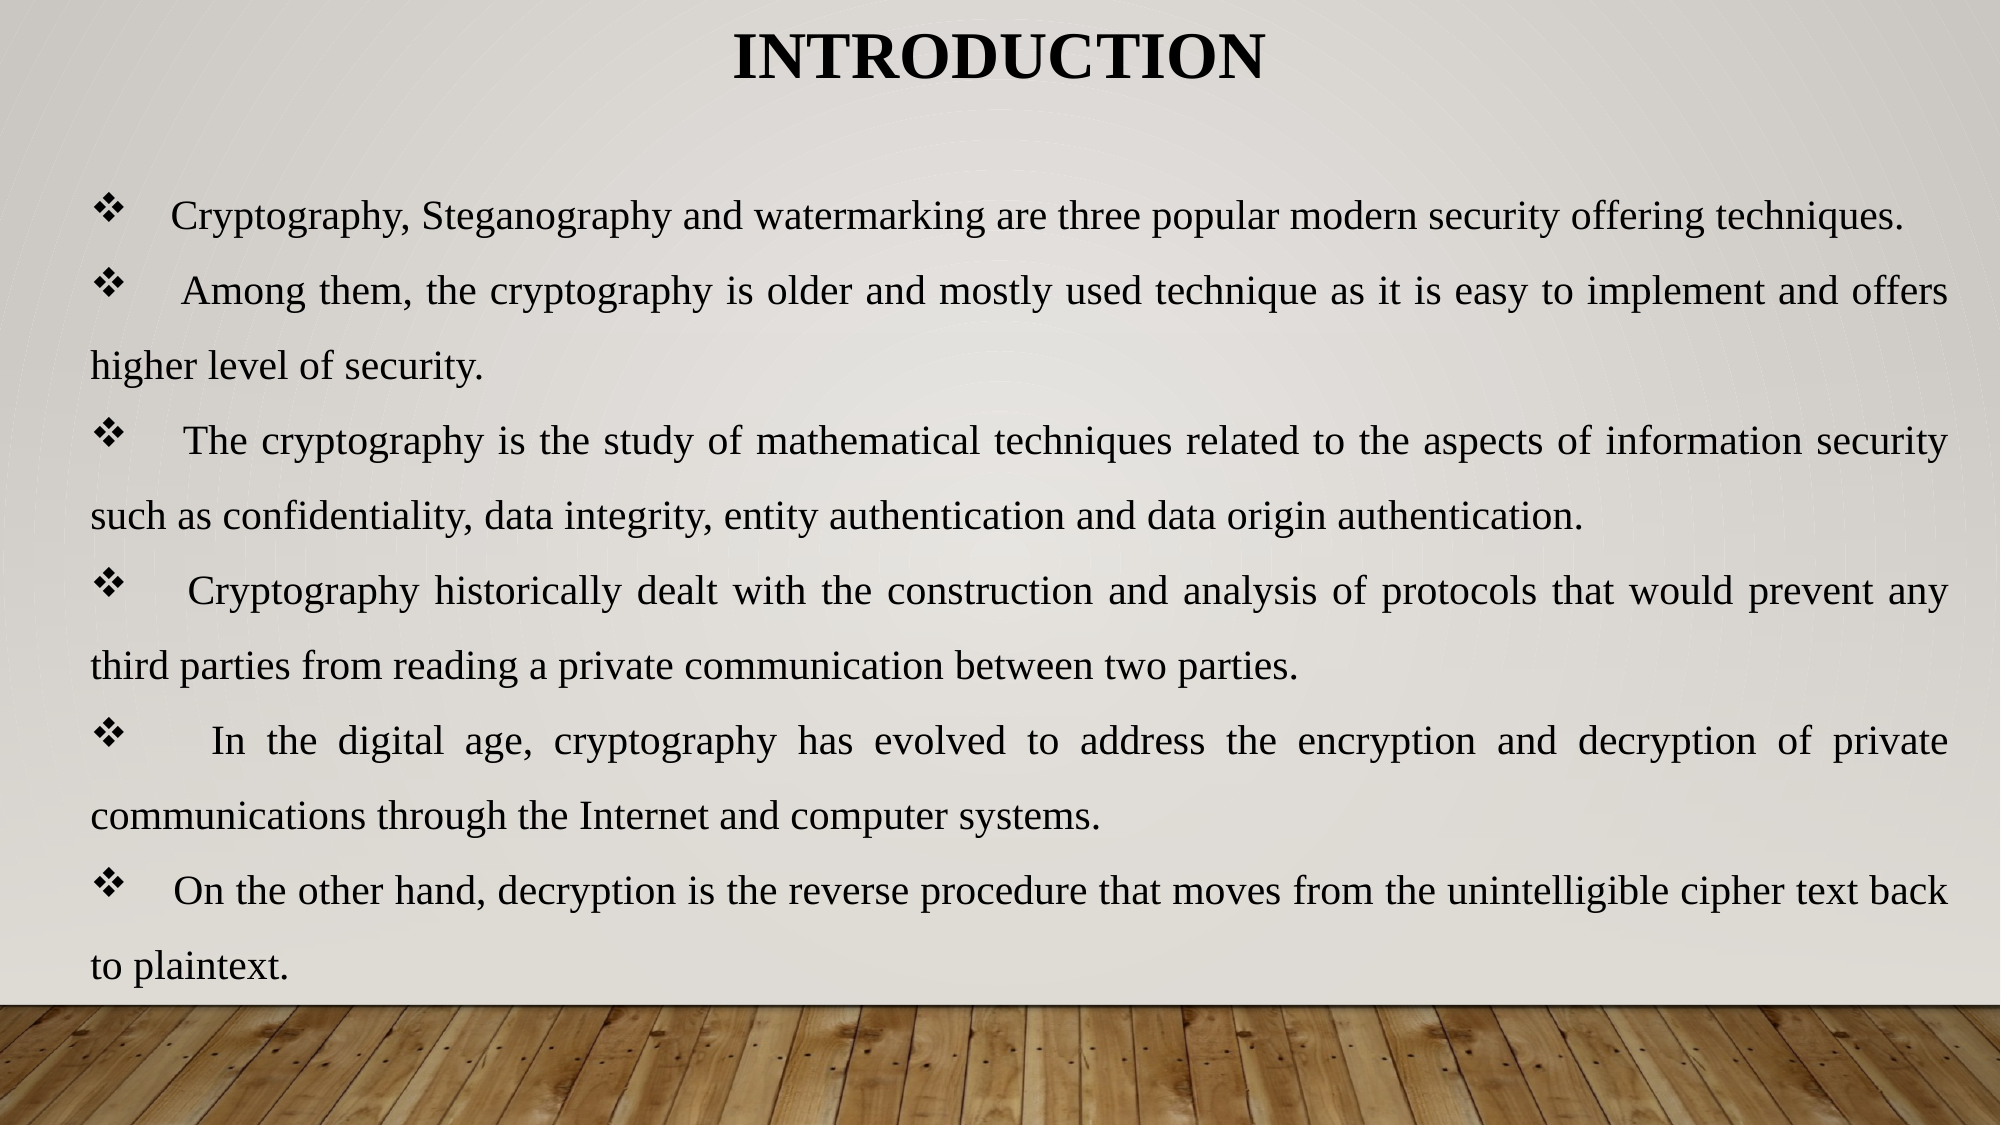

INTRODUCTION
    Cryptography, Steganography and watermarking are three popular modern security offering techniques.
    Among them, the cryptography is older and mostly used technique as it is easy to implement and offers higher level of security.
    The cryptography is the study of mathematical techniques related to the aspects of information security such as confidentiality, data integrity, entity authentication and data origin authentication.
    Cryptography historically dealt with the construction and analysis of protocols that would prevent any third parties from reading a private communication between two parties.
    In the digital age, cryptography has evolved to address the encryption and decryption of private communications through the Internet and computer systems.
    On the other hand, decryption is the reverse procedure that moves from the unintelligible cipher text back to plaintext.